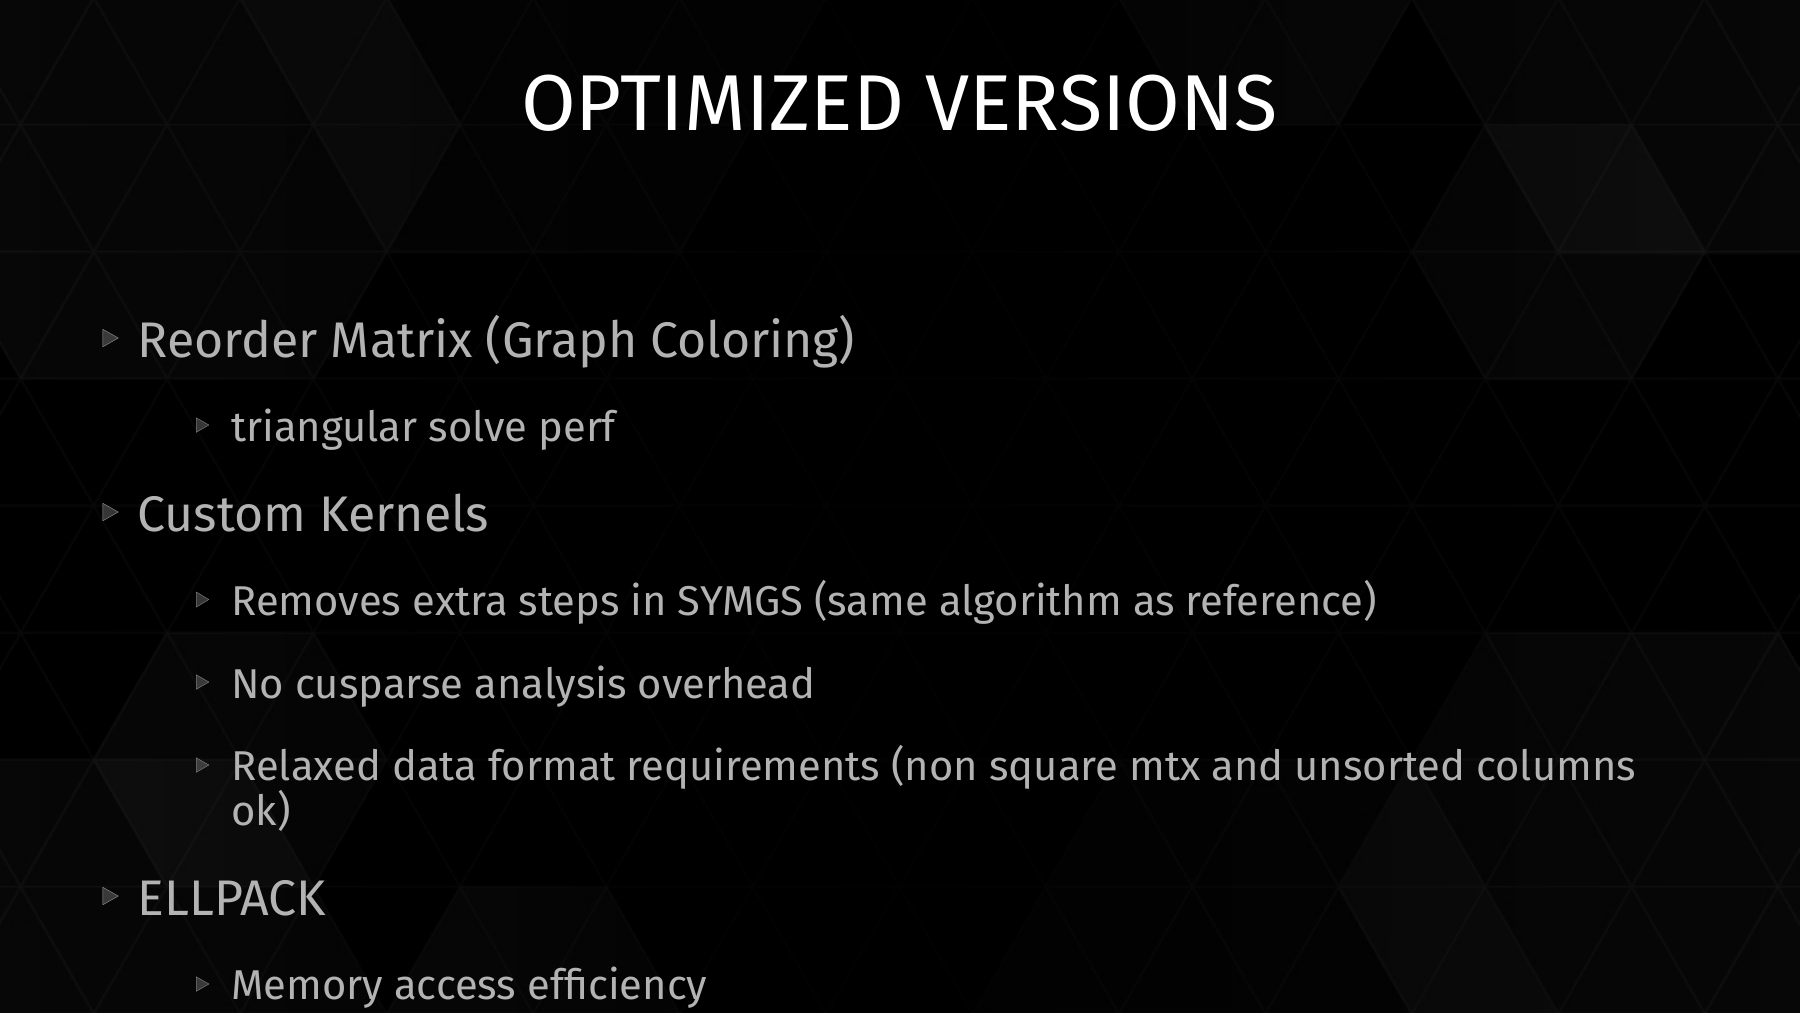

# OptimizED versions

Reorder Matrix (Graph Coloring)
triangular solve perf
Custom Kernels
Removes extra steps in SYMGS (same algorithm as reference)
No cusparse analysis overhead
Relaxed data format requirements (non square mtx and unsorted columns ok)
ELLPACK
Memory access efficiency